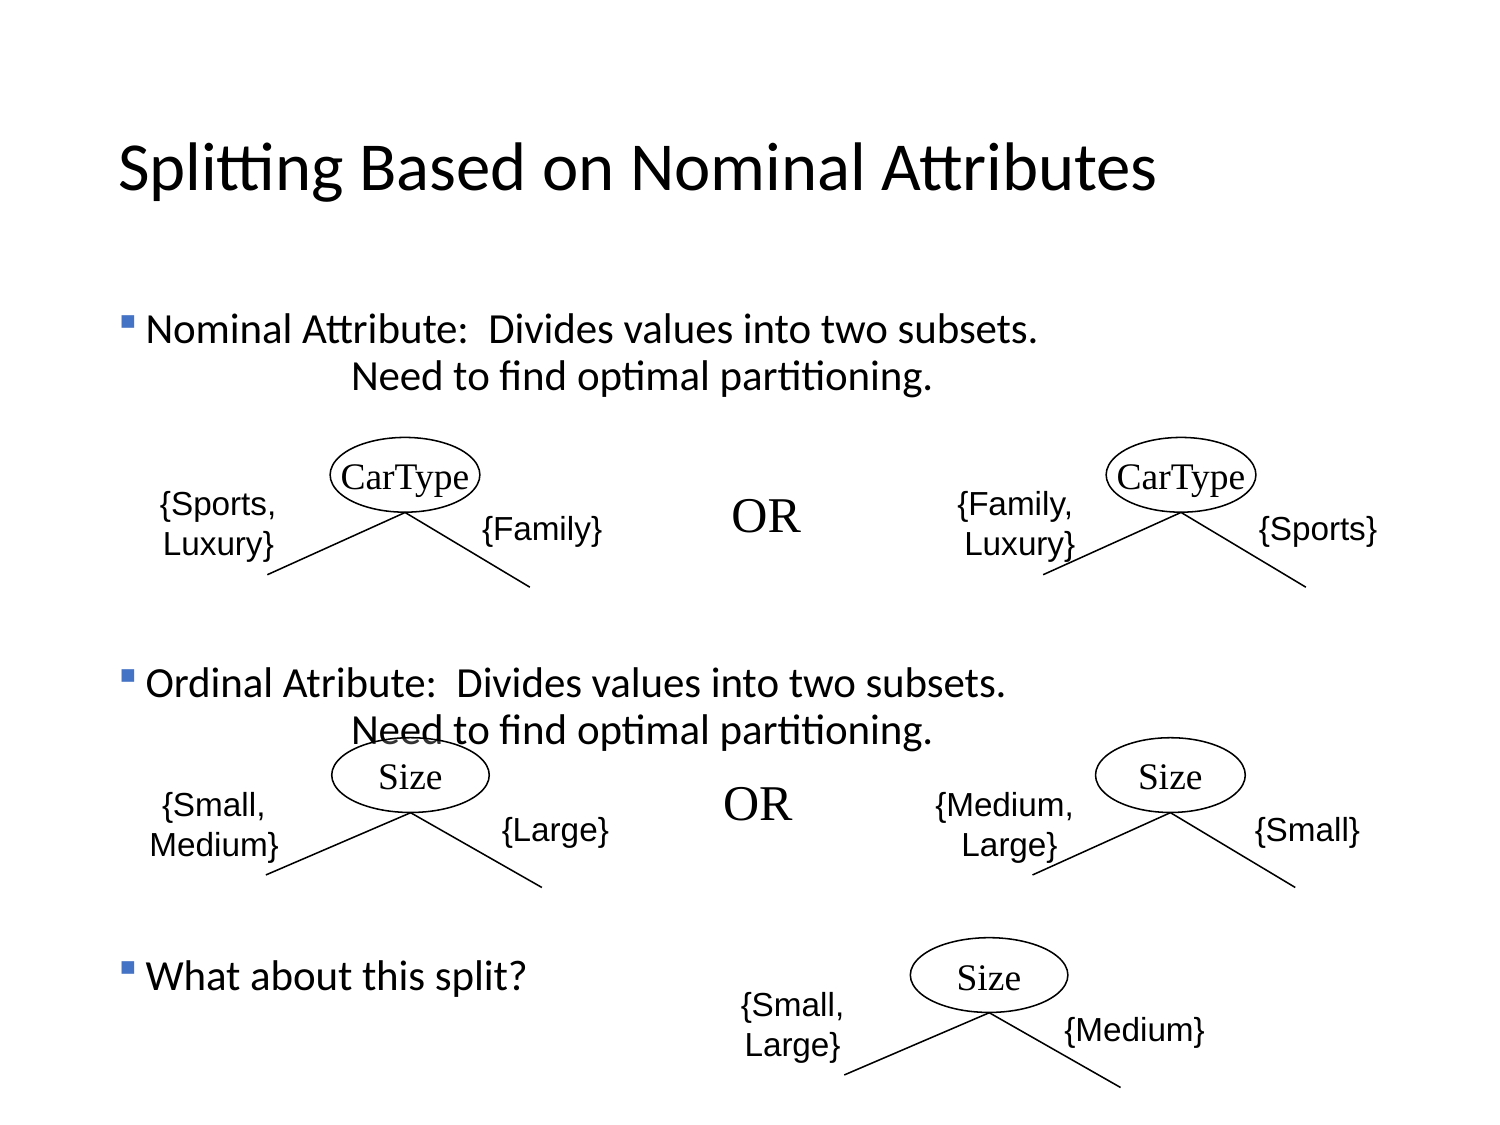

# Splitting Based on Nominal Attributes
Nominal Attribute:  Divides values into two subsets.
		      Need to find optimal partitioning.

Ordinal Atribute:  Divides values into two subsets.
		      Need to find optimal partitioning.

What about this split?

CarType
{Sports, Luxury}
{Family}

CarType
{Family,
Luxury}
{Sports}

OR
Size
{Small, Medium}
{Large}

Size
{Medium,
Large}
{Small}

OR
Size
{Small, Large}
{Medium}